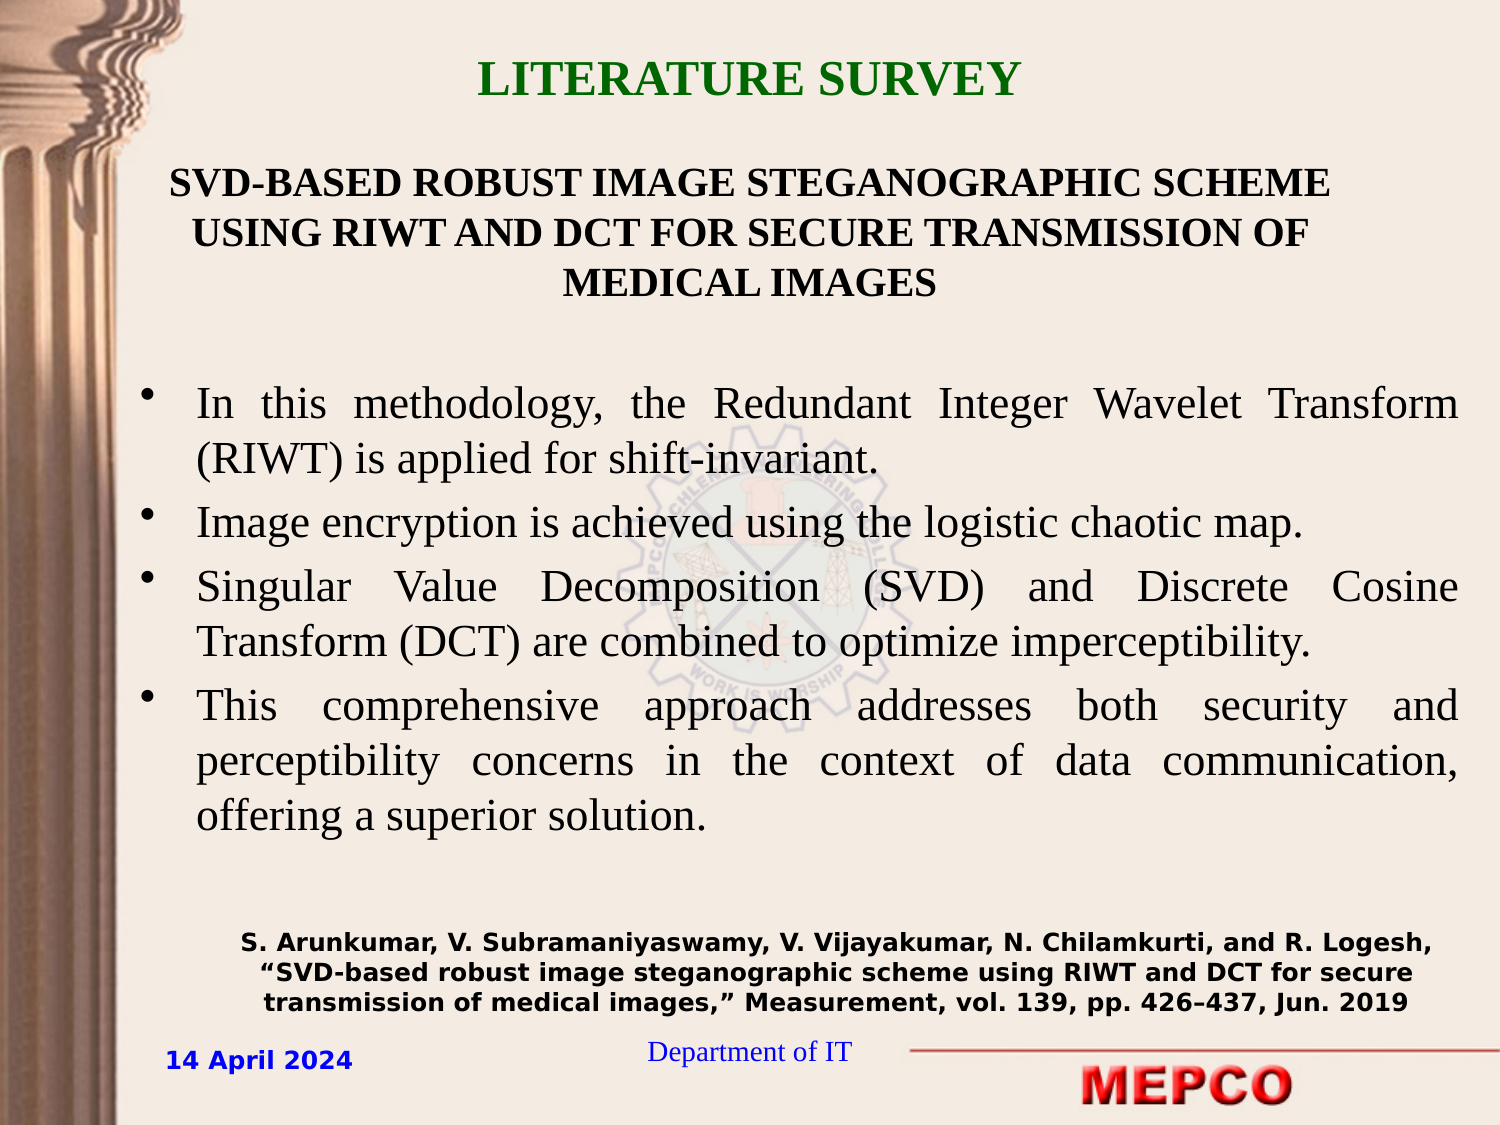

LITERATURE SURVEY
SVD-BASED ROBUST IMAGE STEGANOGRAPHIC SCHEME USING RIWT AND DCT FOR SECURE TRANSMISSION OF MEDICAL IMAGES
In this methodology, the Redundant Integer Wavelet Transform (RIWT) is applied for shift-invariant.
Image encryption is achieved using the logistic chaotic map.
Singular Value Decomposition (SVD) and Discrete Cosine Transform (DCT) are combined to optimize imperceptibility.
This comprehensive approach addresses both security and perceptibility concerns in the context of data communication, offering a superior solution.
S. Arunkumar, V. Subramaniyaswamy, V. Vijayakumar, N. Chilamkurti, and R. Logesh, “SVD-based robust image steganographic scheme using RIWT and DCT for secure transmission of medical images,” Measurement, vol. 139, pp. 426–437, Jun. 2019
Department of IT